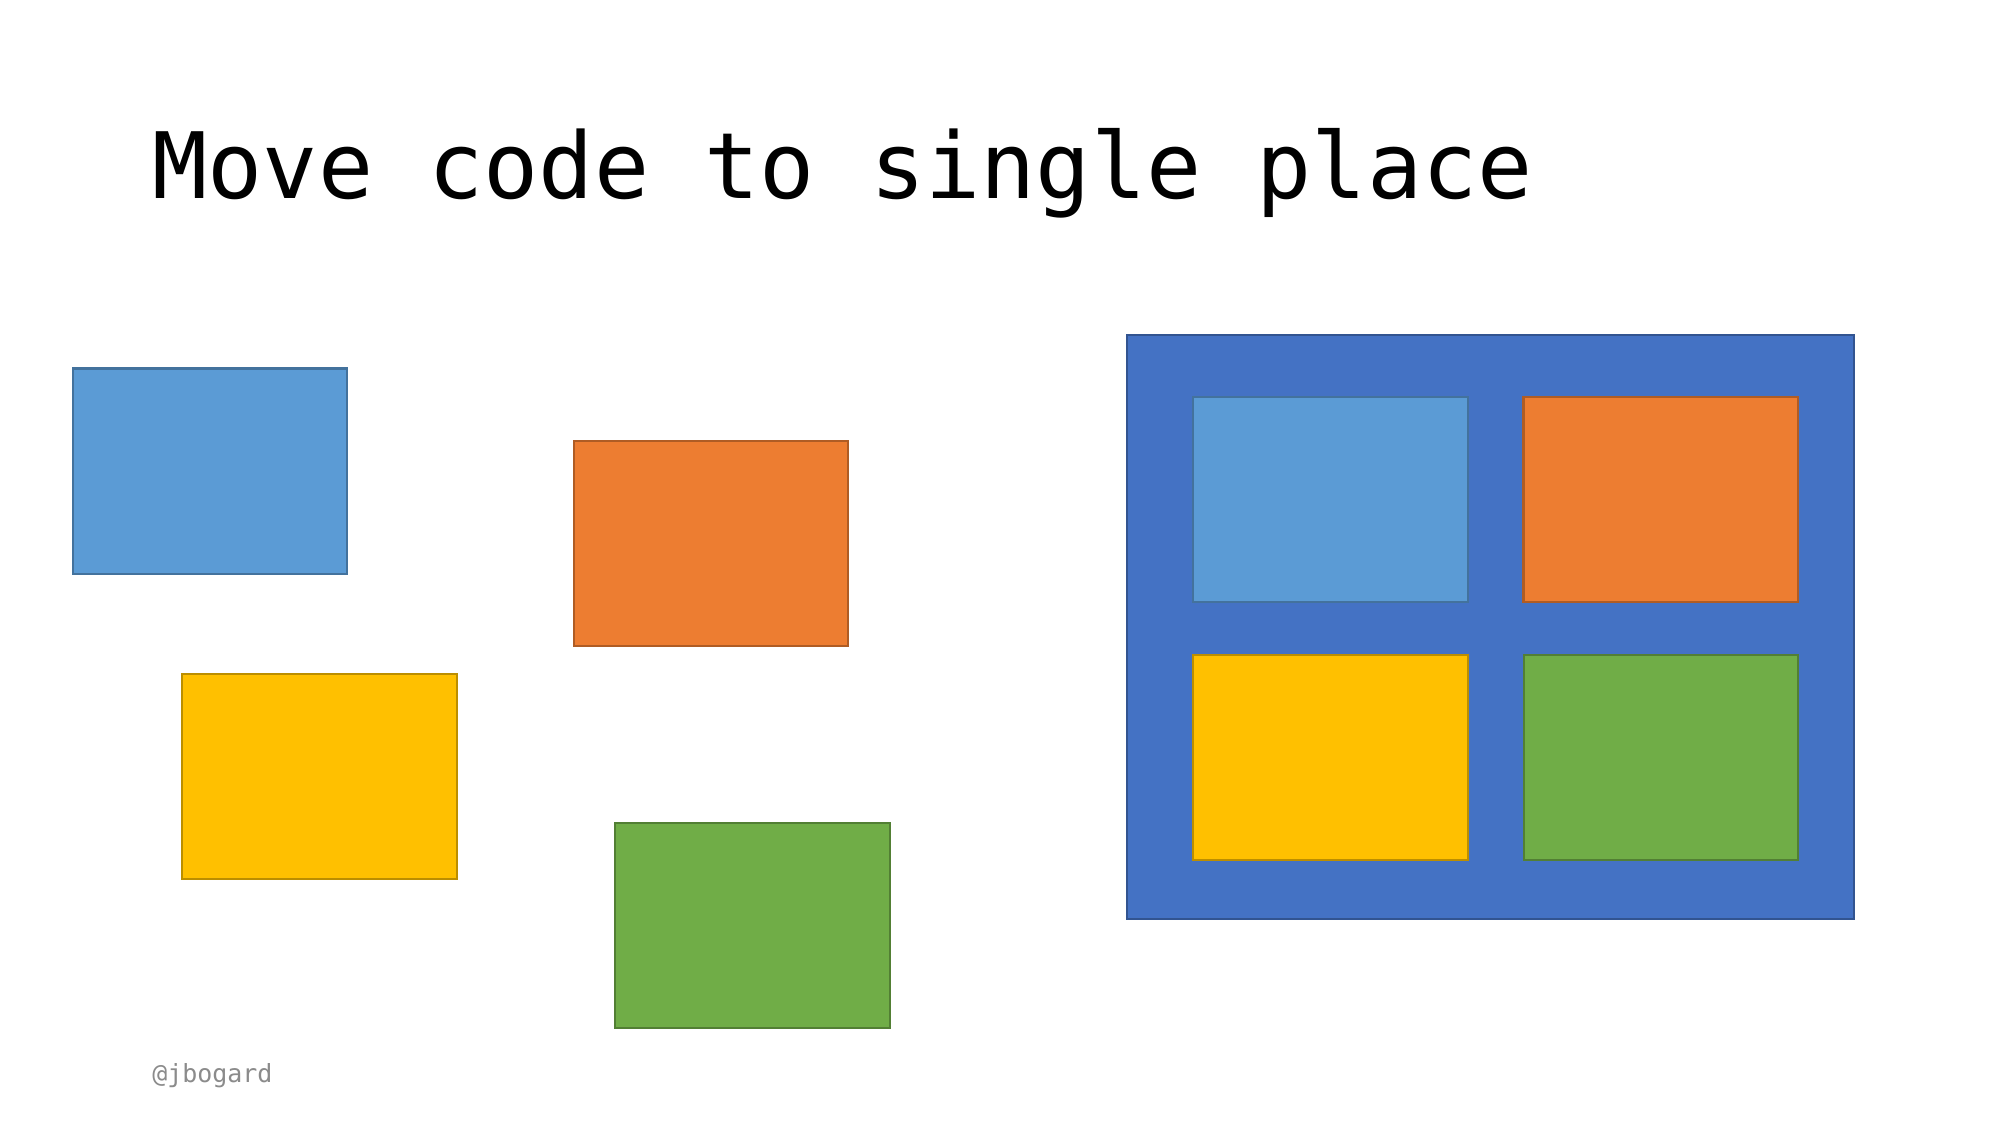

# Move code to single place

@jbogard